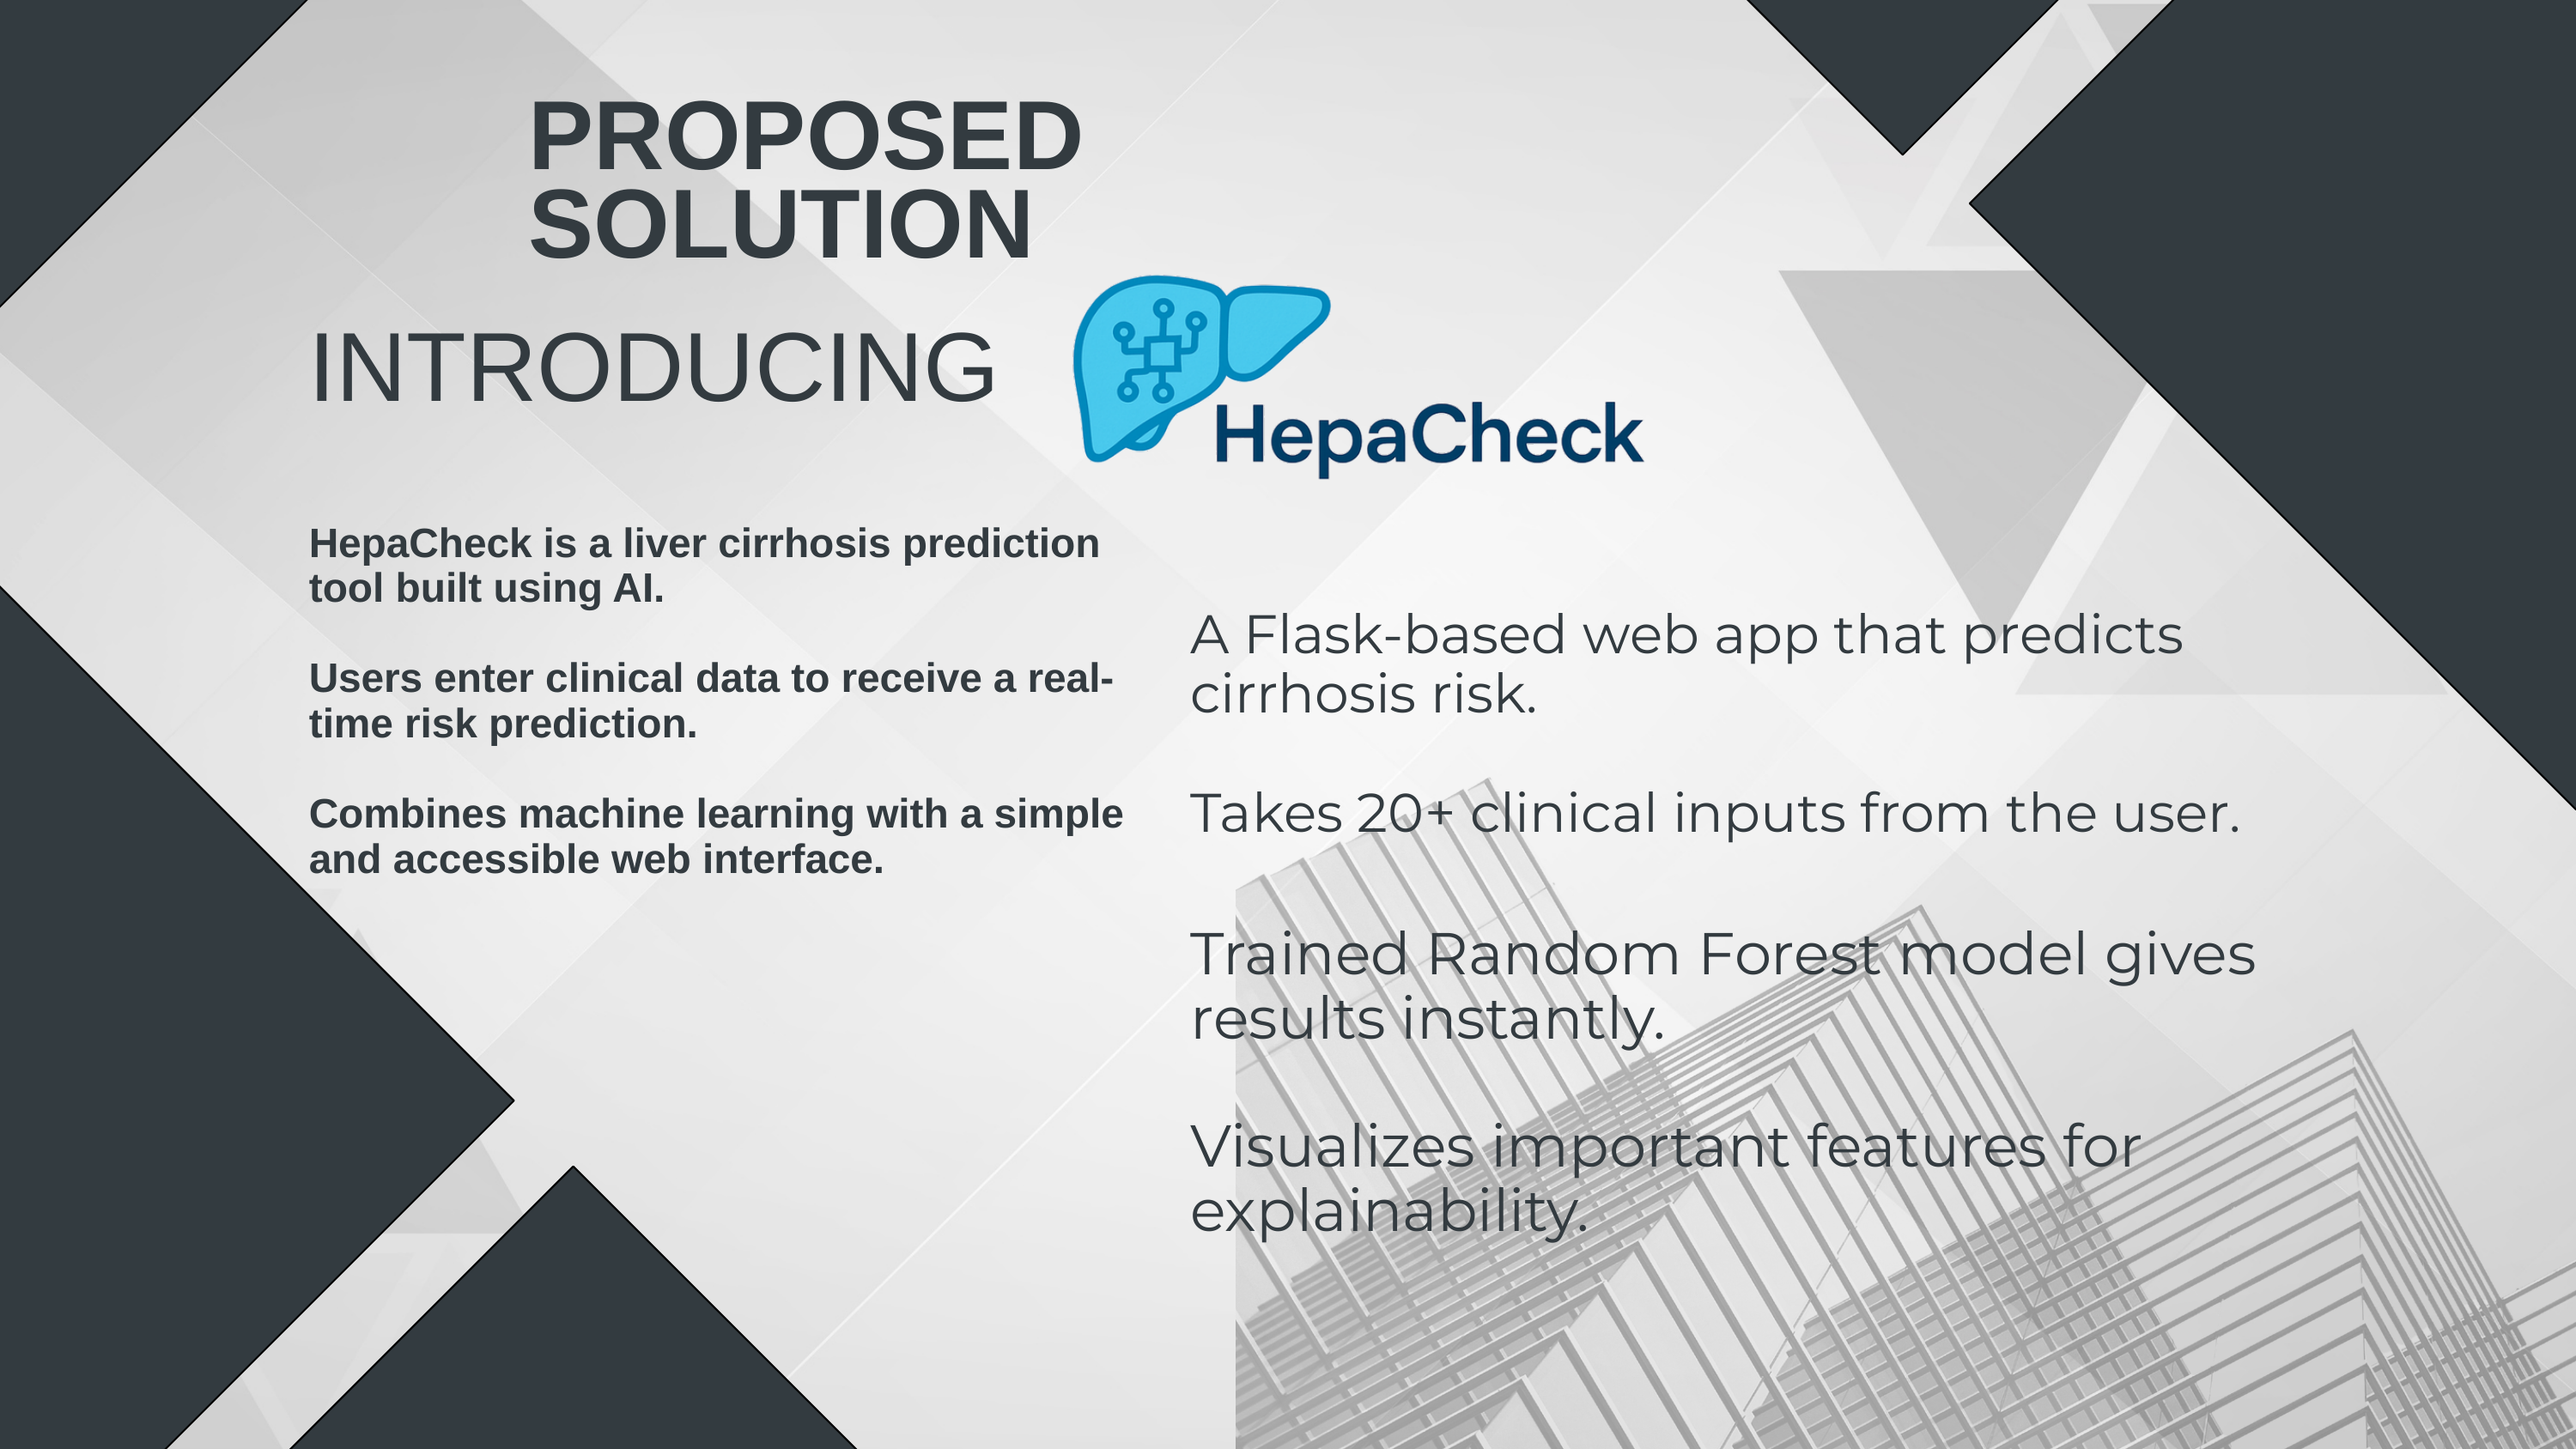

PROPOSED SOLUTION

INTRODUCING

HepaCheck is a liver cirrhosis prediction tool built using AI.

Users enter clinical data to receive a real-time risk prediction.

Combines machine learning with a simple and accessible web interface.
A Flask-based web app that predicts cirrhosis risk.

Takes 20+ clinical inputs from the user.

Trained Random Forest model gives results instantly.

Visualizes important features for explainability.